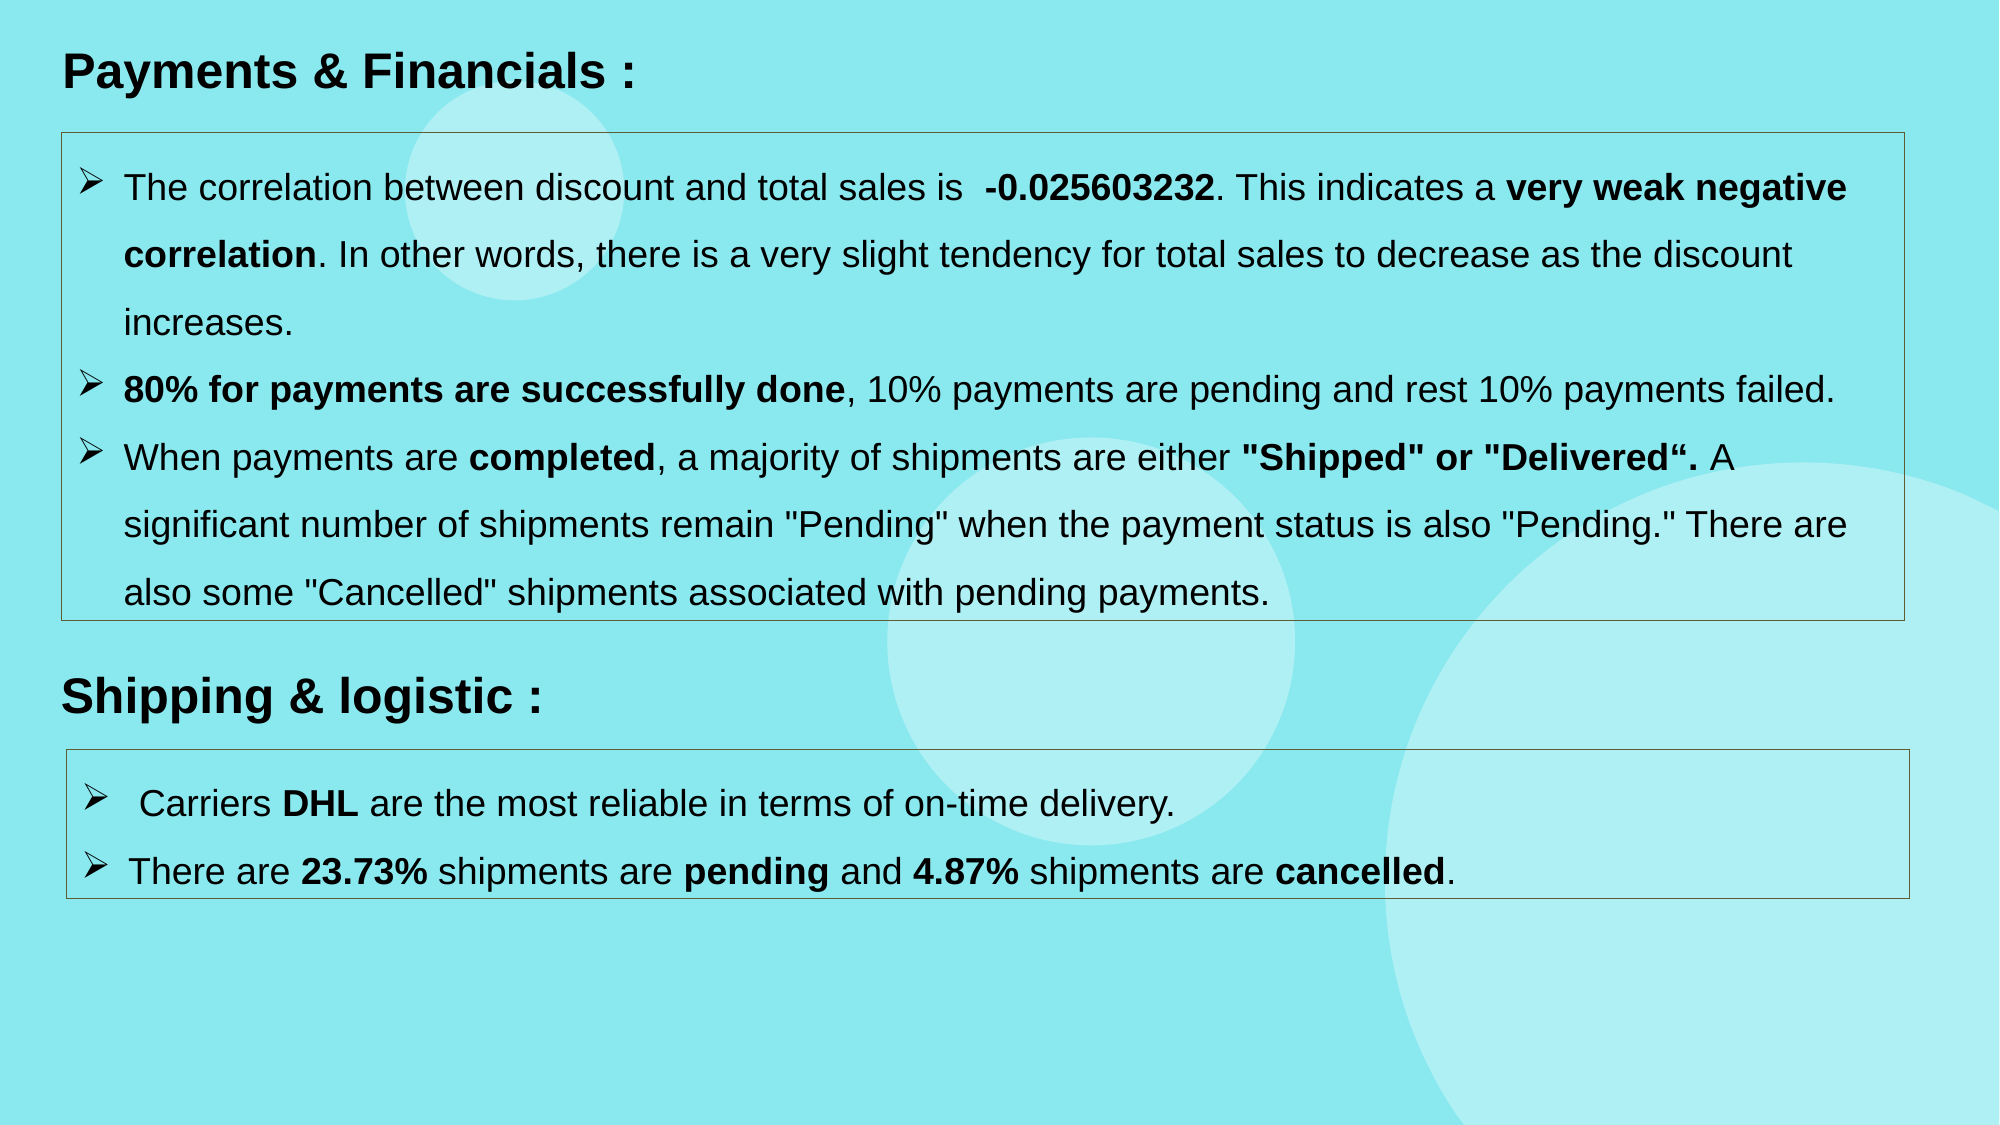

Payments & Financials :
The correlation between discount and total sales is  -0.025603232. This indicates a very weak negative correlation. In other words, there is a very slight tendency for total sales to decrease as the discount increases.
80% for payments are successfully done, 10% payments are pending and rest 10% payments failed.
When payments are completed, a majority of shipments are either "Shipped" or "Delivered“. A significant number of shipments remain "Pending" when the payment status is also "Pending." There are also some "Cancelled" shipments associated with pending payments.
Shipping & logistic :
 Carriers DHL are the most reliable in terms of on-time delivery.
There are 23.73% shipments are pending and 4.87% shipments are cancelled.